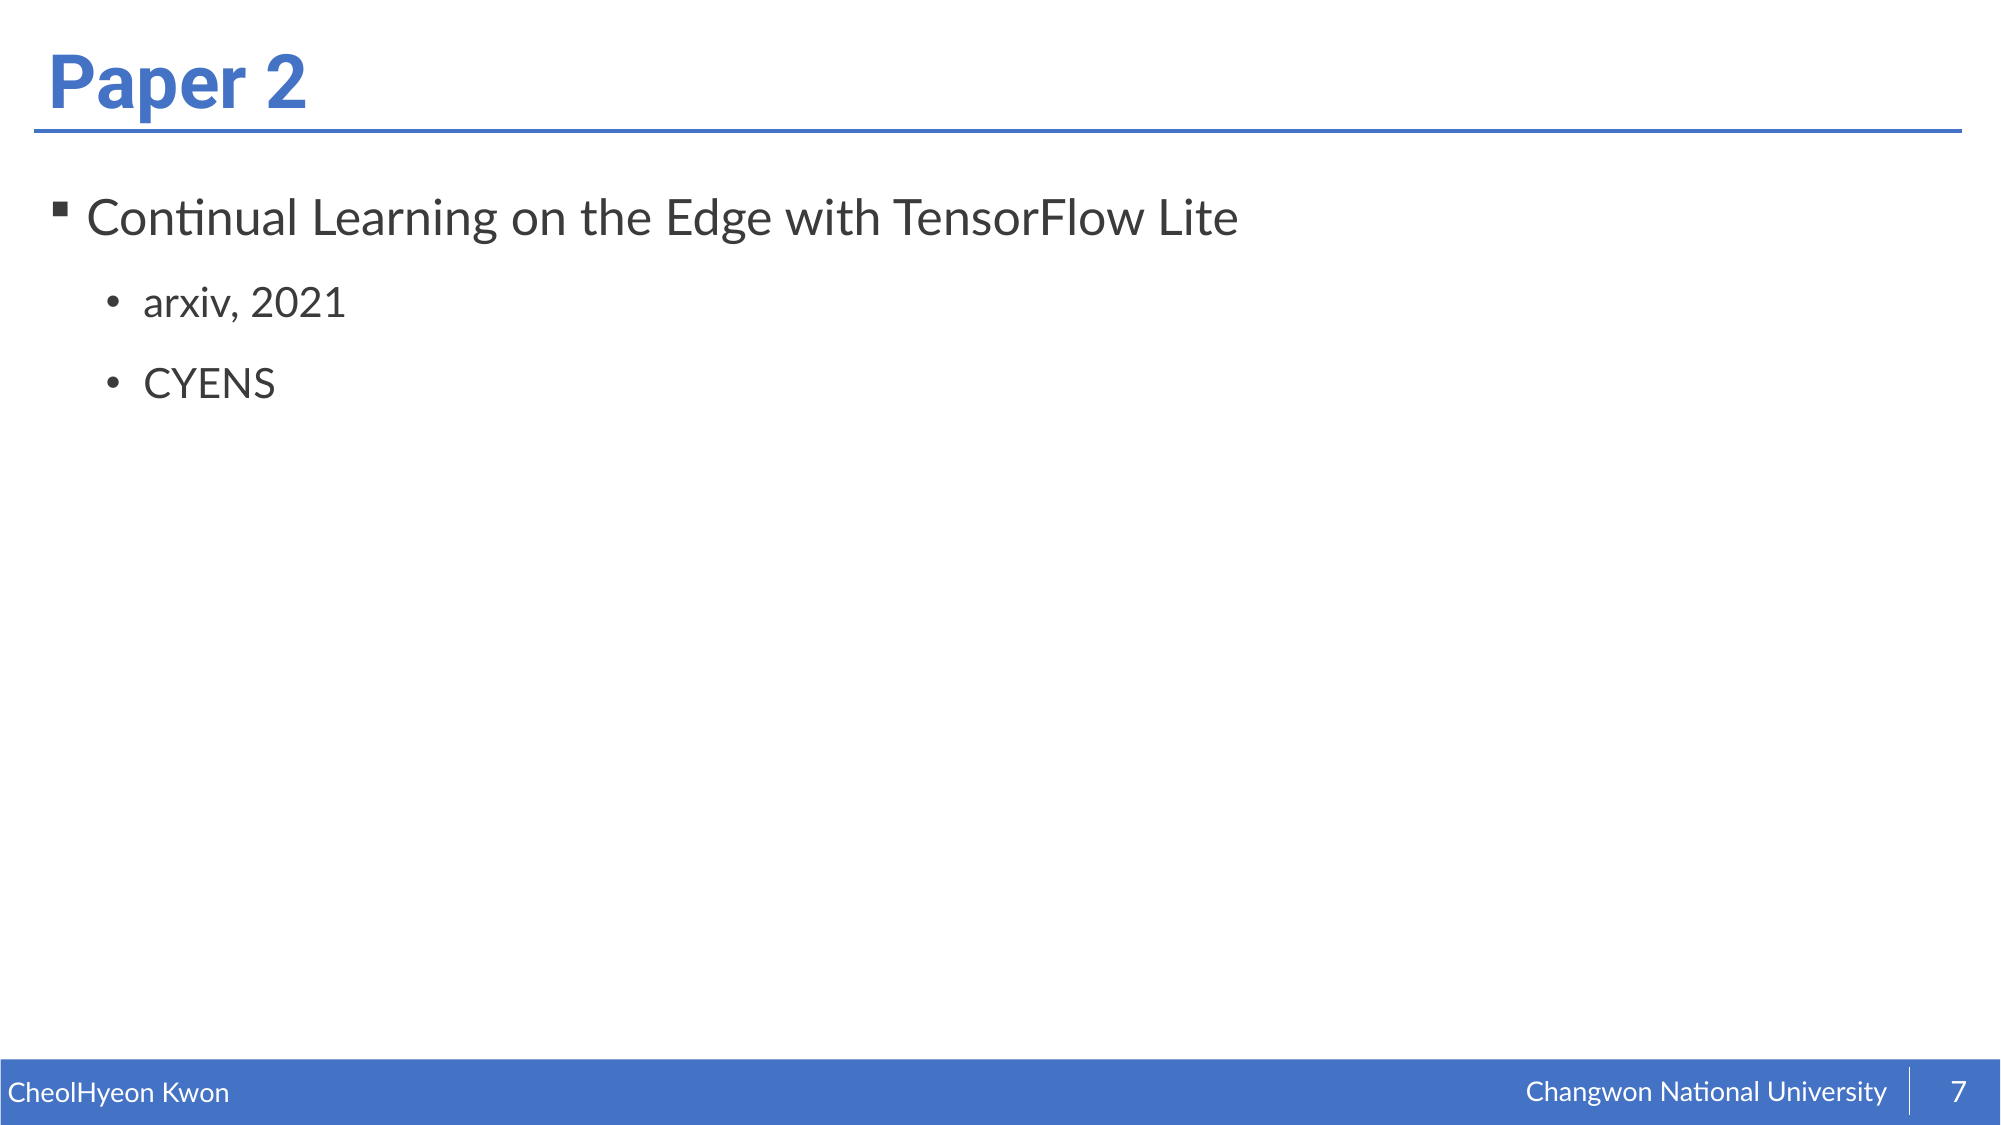

# Paper 2
Continual Learning on the Edge with TensorFlow Lite
arxiv, 2021
CYENS
7